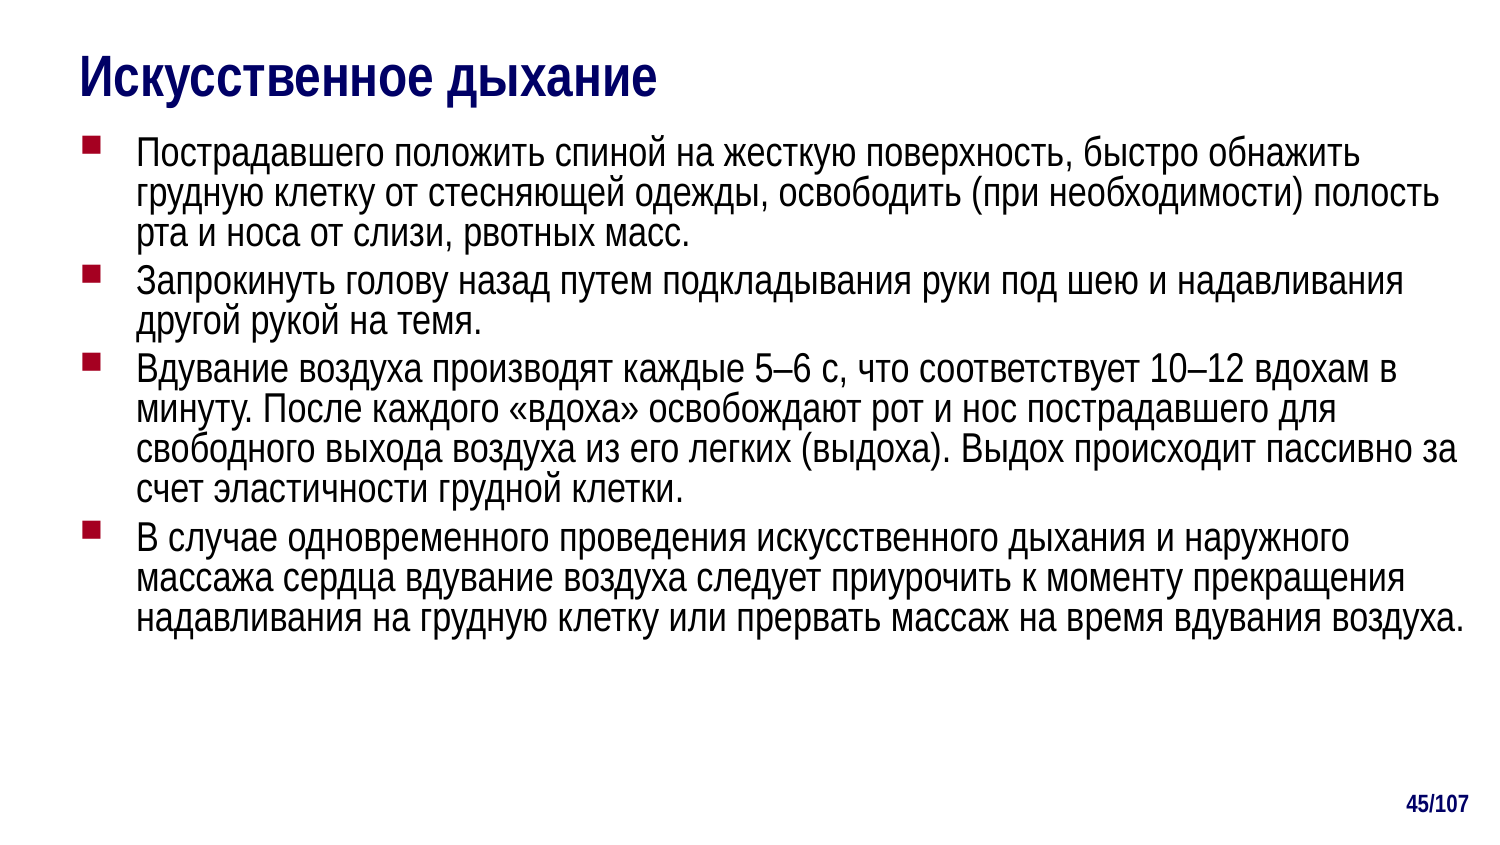

# Искусственное дыхание
Пострадавшего положить спиной на жесткую поверхность, быстро обнажить грудную клетку от стесняющей одежды, освободить (при необходимости) полость рта и носа от слизи, рвотных масс.
Запрокинуть голову назад путем подкладывания руки под шею и надавливания другой рукой на темя.
Вдувание воздуха производят каждые 5–6 с, что соответствует 10–12 вдохам в минуту. После каждого «вдоха» освобождают рот и нос пострадавшего для свободного выхода воздуха из его легких (выдоха). Выдох происходит пассивно за счет эластичности грудной клетки.
В случае одновременного проведения искусственного дыхания и наружного массажа сердца вдувание воздуха следует приурочить к моменту прекращения надавливания на грудную клетку или прервать массаж на время вдувания воздуха.